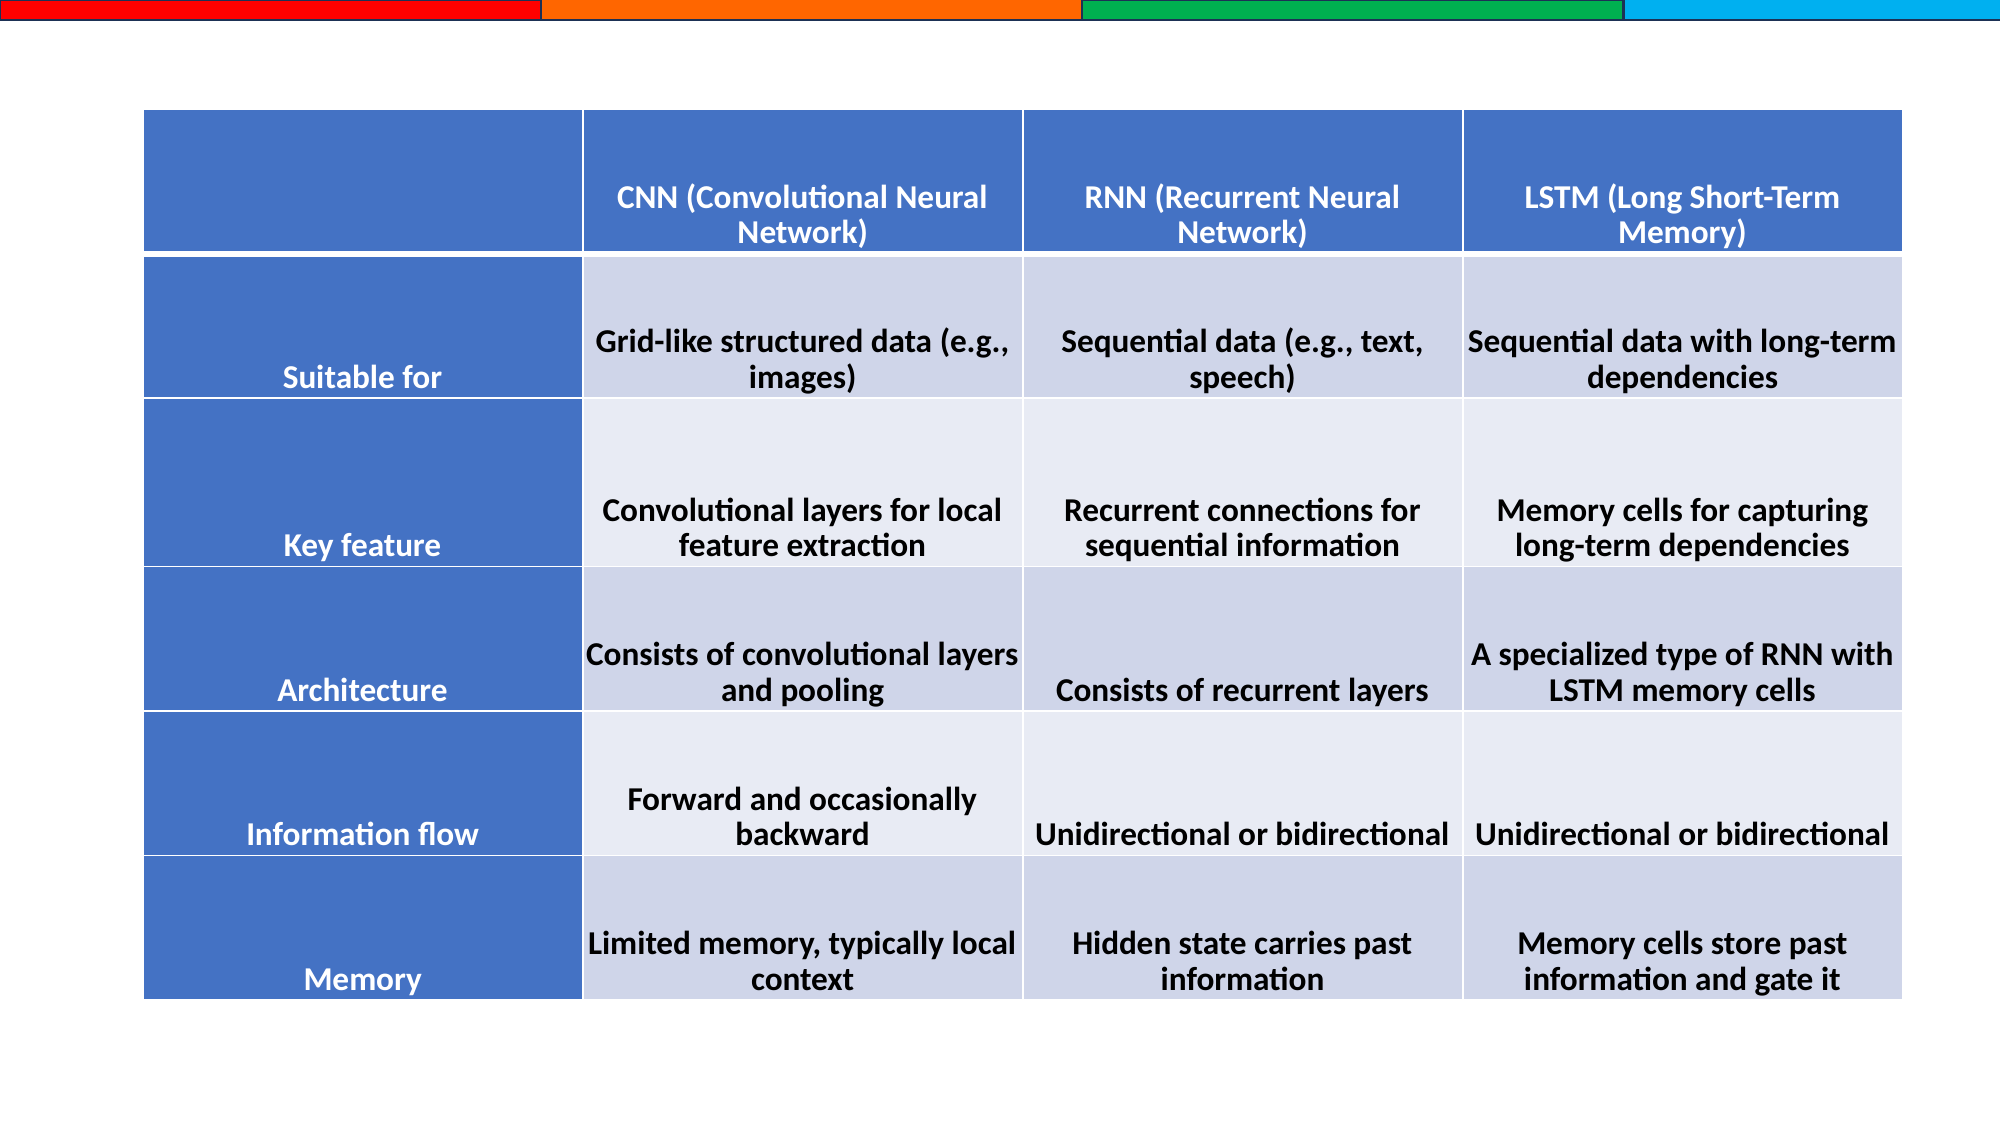

|  | CNN (Convolutional Neural Network) | RNN (Recurrent Neural Network) | LSTM (Long Short-Term Memory) |
| --- | --- | --- | --- |
| Suitable for | Grid-like structured data (e.g., images) | Sequential data (e.g., text, speech) | Sequential data with long-term dependencies |
| Key feature | Convolutional layers for local feature extraction | Recurrent connections for sequential information | Memory cells for capturing long-term dependencies |
| Architecture | Consists of convolutional layers and pooling | Consists of recurrent layers | A specialized type of RNN with LSTM memory cells |
| Information flow | Forward and occasionally backward | Unidirectional or bidirectional | Unidirectional or bidirectional |
| Memory | Limited memory, typically local context | Hidden state carries past information | Memory cells store past information and gate it |